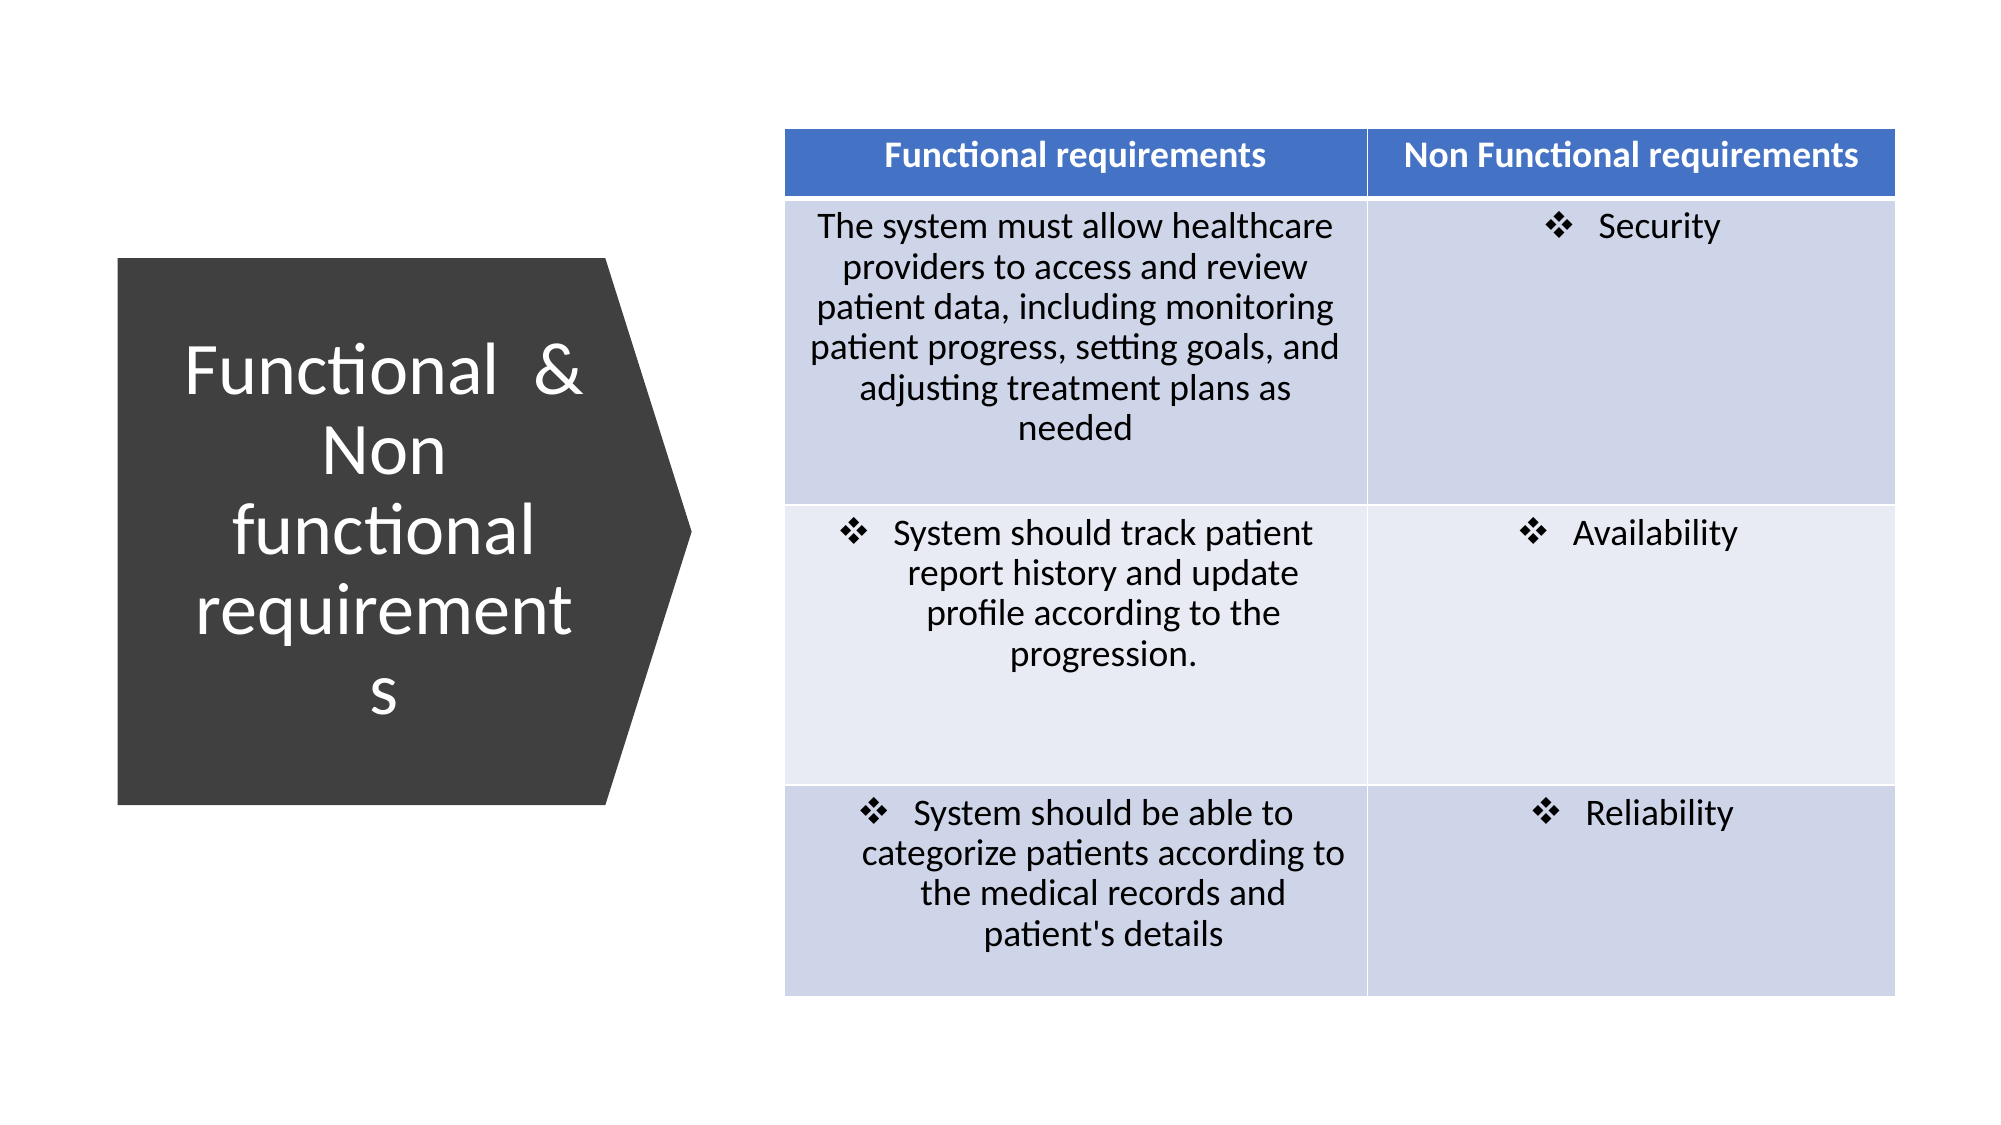

| Functional requirements | Non Functional requirements |
| --- | --- |
| The system must allow healthcare providers to access and review patient data, including monitoring patient progress, setting goals, and adjusting treatment plans as needed | Security |
| System should track patient report history and update profile according to the progression. | Availability |
| System should be able to categorize patients according to the medical records and patient's details | Reliability |

Functional  & Non functional requirements